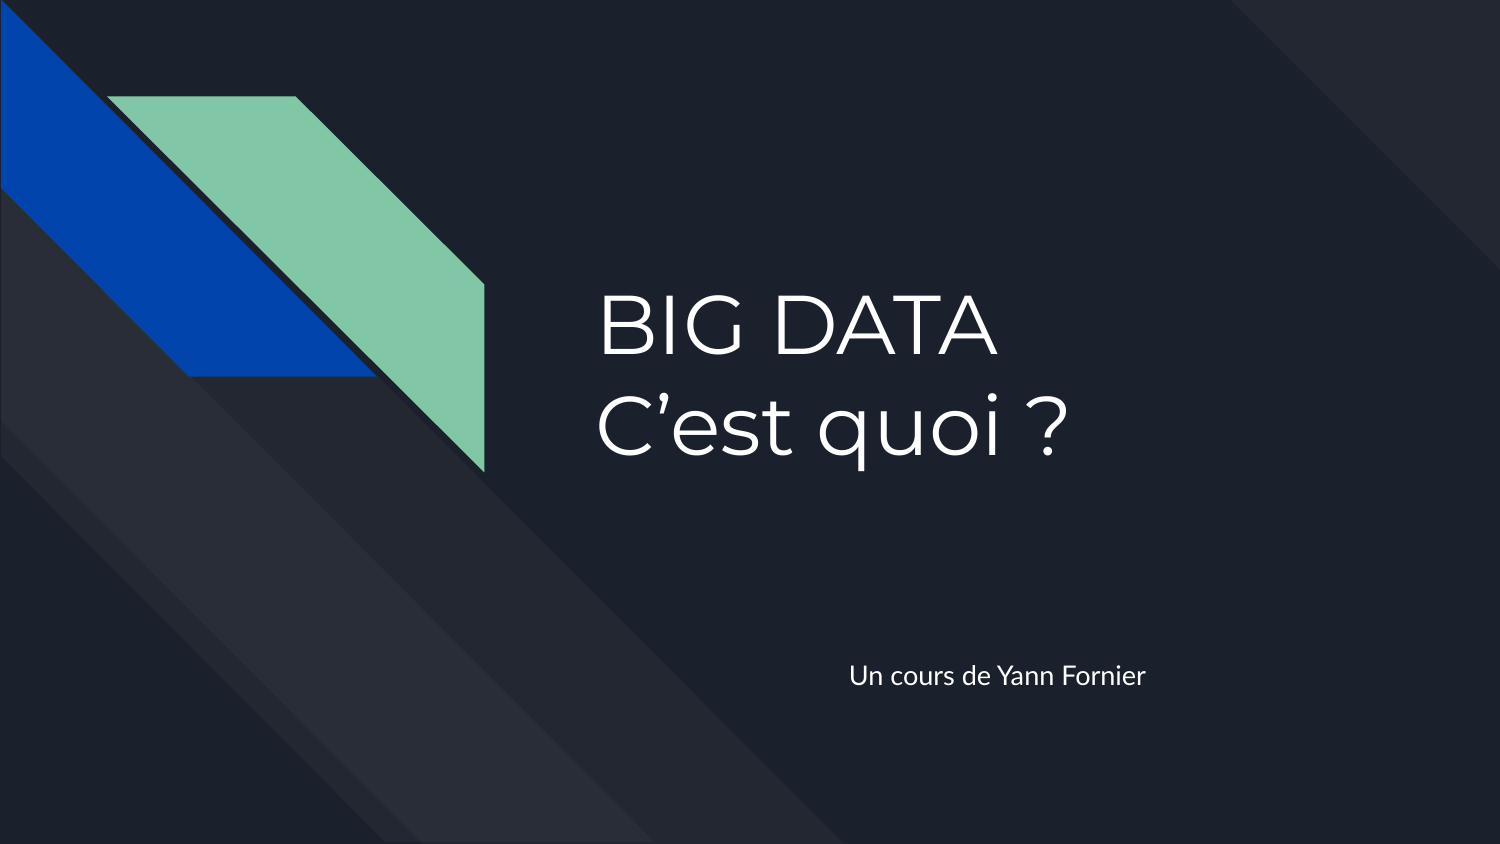

# BIG DATA
C’est quoi ?
Un cours de Yann Fornier